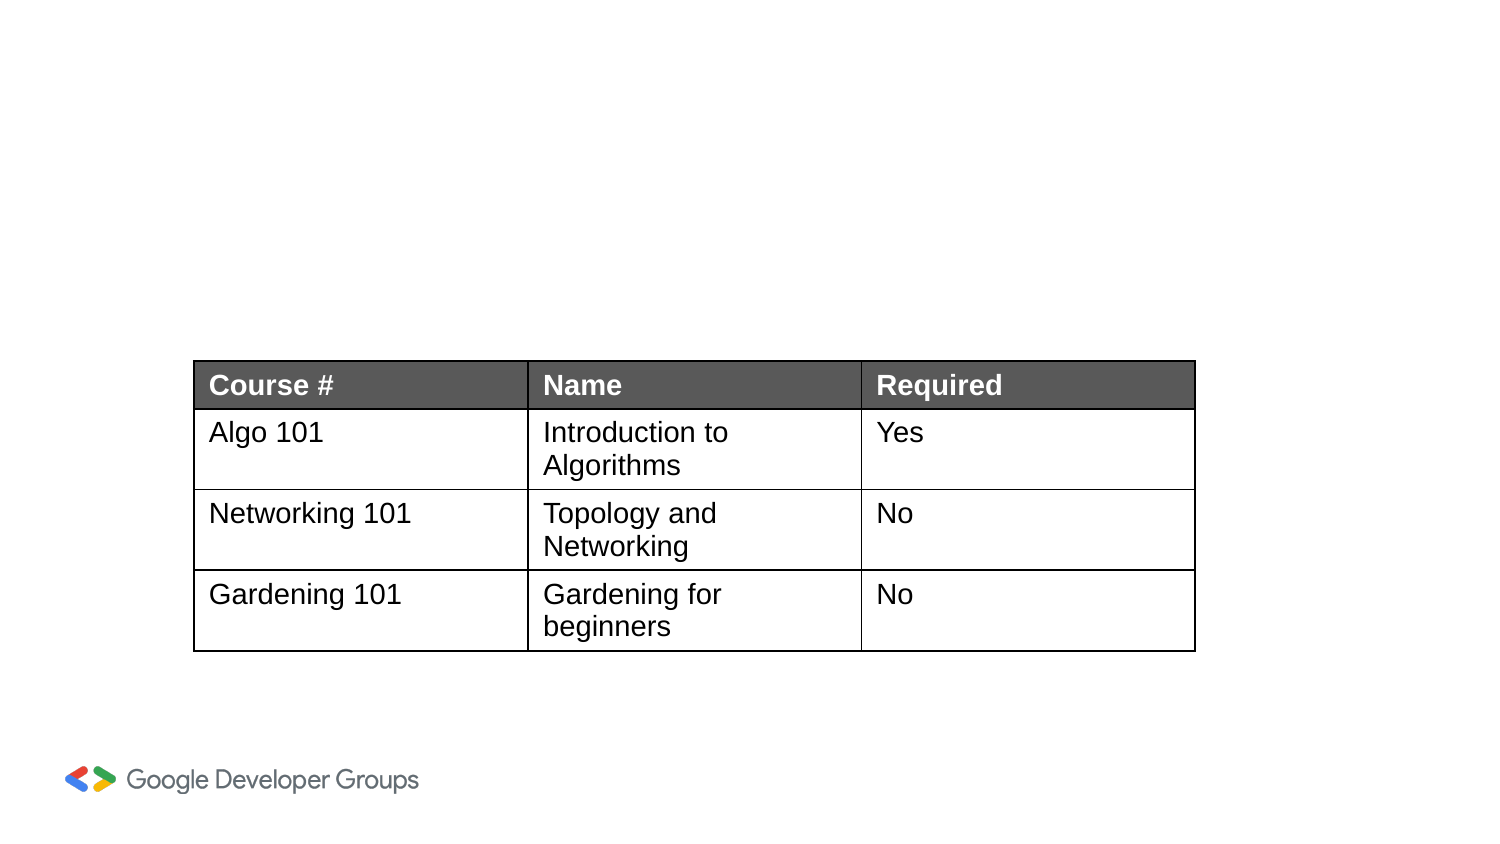

#

| Course # | Name | Required |
| --- | --- | --- |
| Algo 101 | Introduction to Algorithms | Yes |
| Networking 101 | Topology and Networking | No |
| Gardening 101 | Gardening for beginners | No |